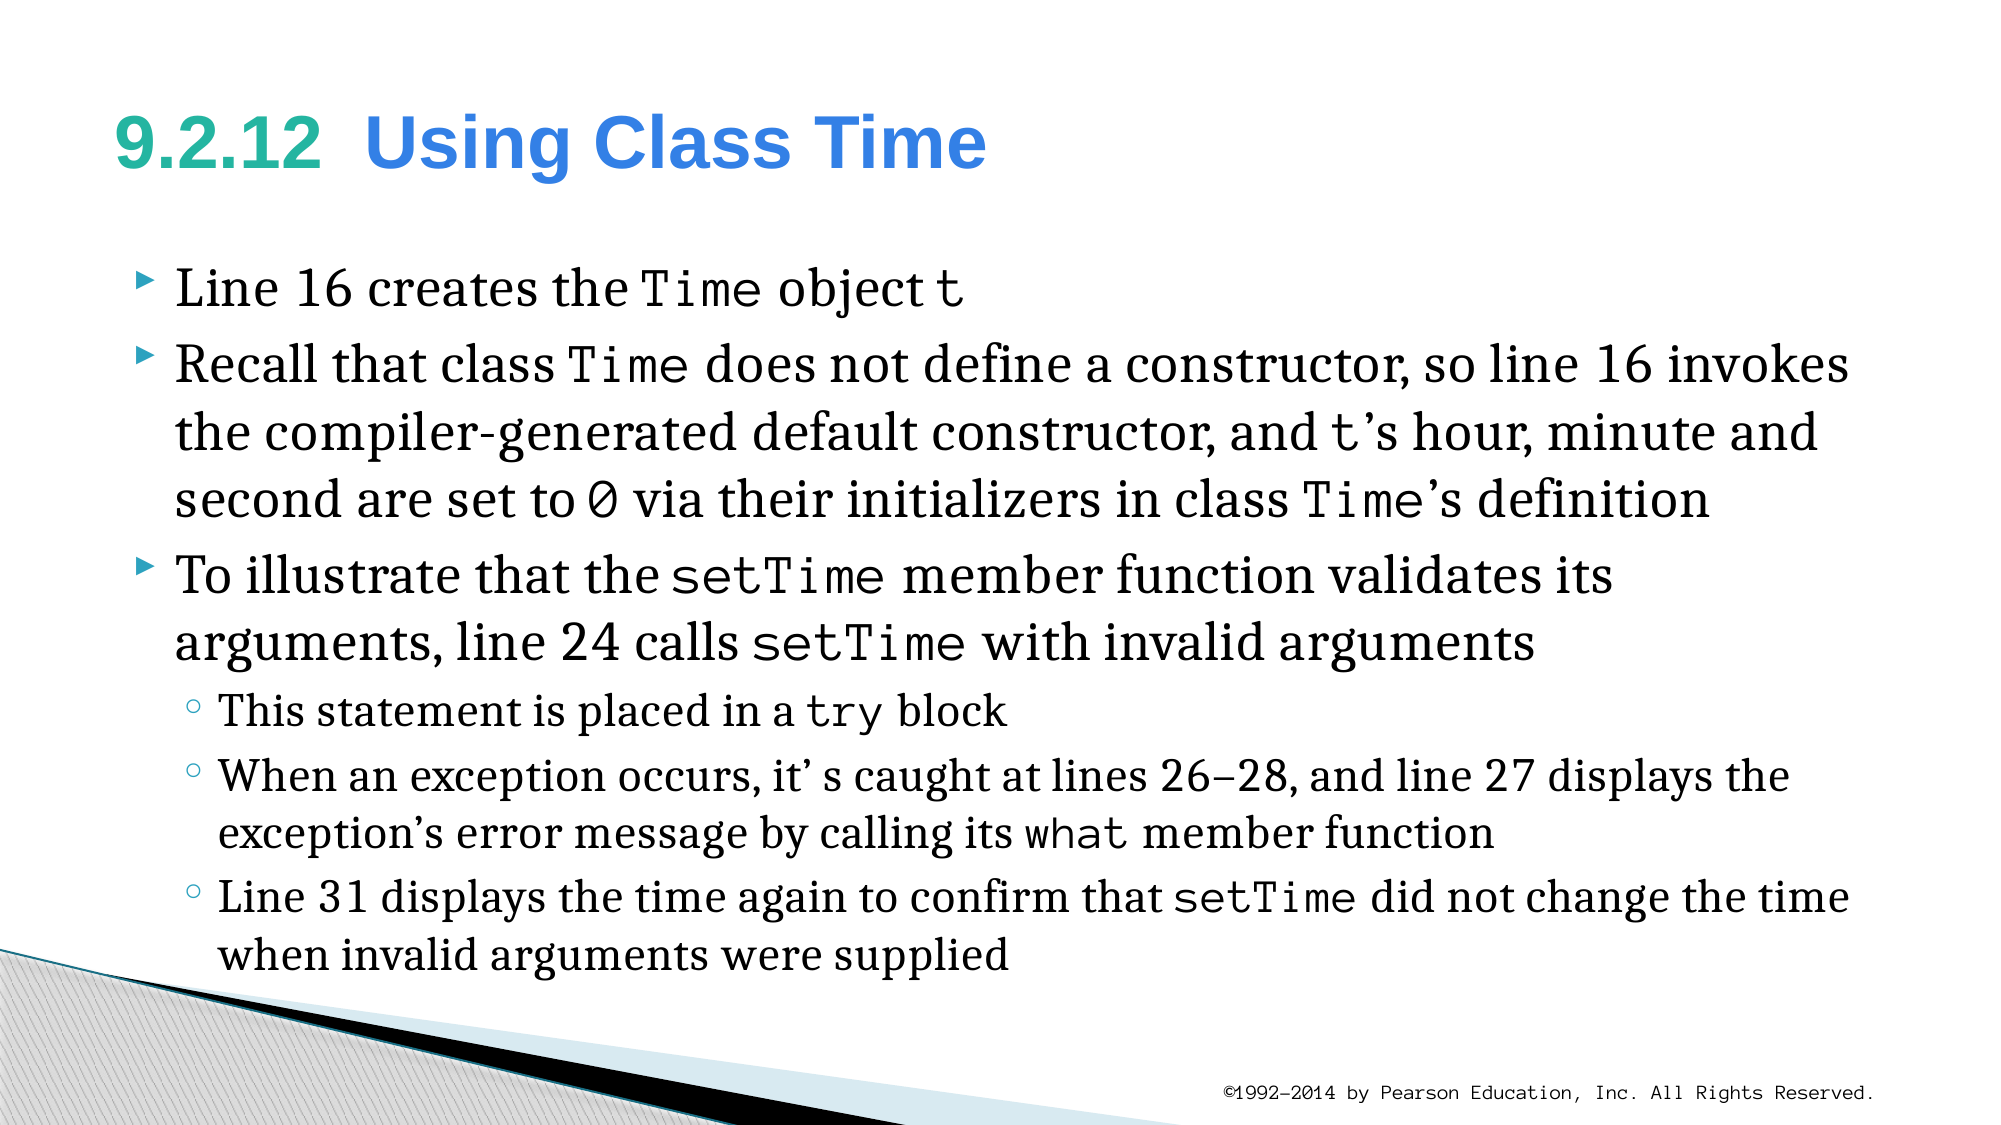

# 9.2.12  Using Class Time
Line 16 creates the Time object t
Recall that class Time does not define a constructor, so line 16 invokes the compiler-generated default constructor, and t’s hour, minute and second are set to 0 via their initializers in class Time’s definition
To illustrate that the setTime member function validates its arguments, line 24 calls setTime with invalid arguments
This statement is placed in a try block
When an exception occurs, it’ s caught at lines 26–28, and line 27 displays the exception’s error message by calling its what member function
Line 31 displays the time again to confirm that setTime did not change the time when invalid arguments were supplied
©1992-2014 by Pearson Education, Inc. All Rights Reserved.